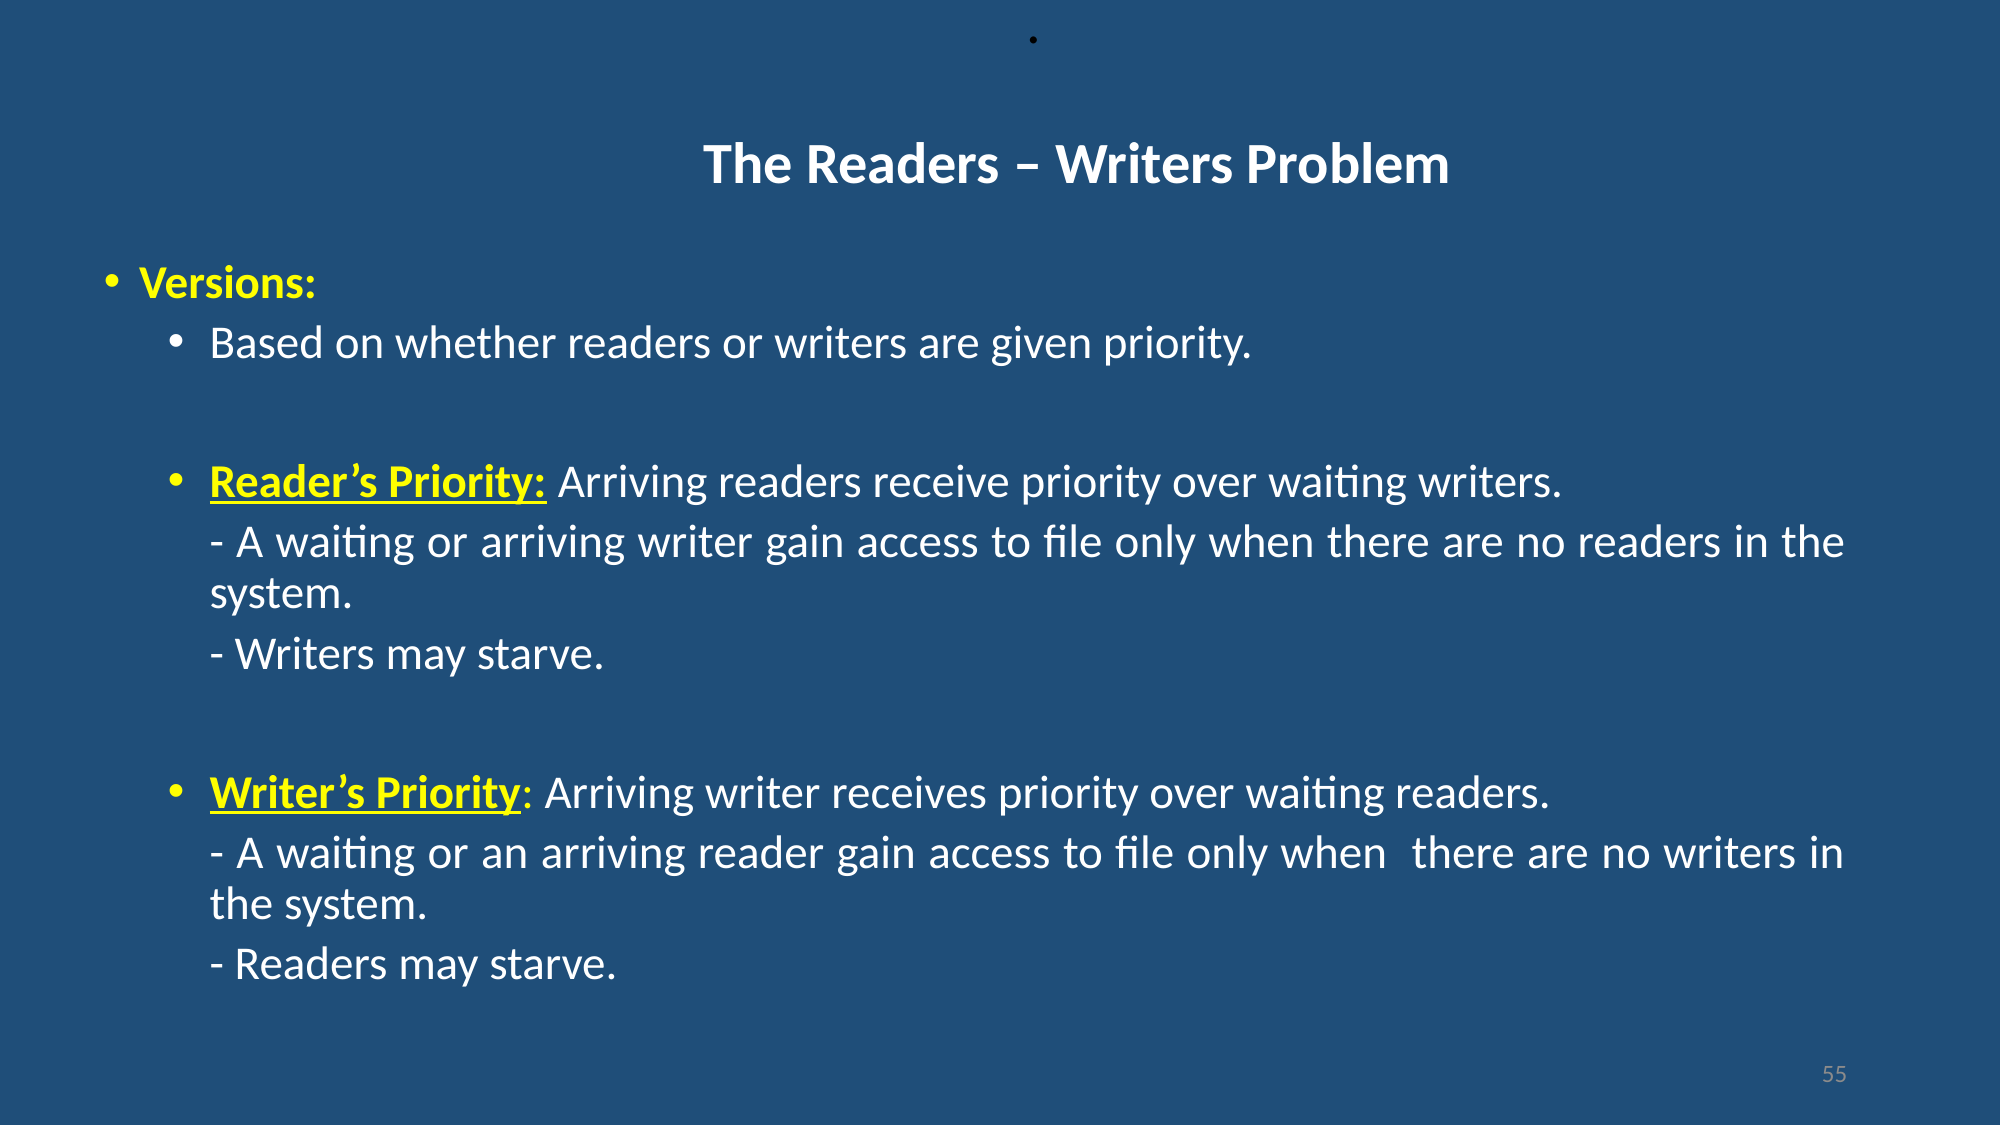

# . The Readers – Writers Problem
Versions:
Based on whether readers or writers are given priority.

Reader’s Priority: Arriving readers receive priority over waiting writers.
			- A waiting or arriving writer gain access to file only when there are no readers in the system.
			- Writers may starve.

Writer’s Priority: Arriving writer receives priority over waiting readers.
			- A waiting or an arriving reader gain access to file only when  there are no writers in the system.
			- Readers may starve.

55